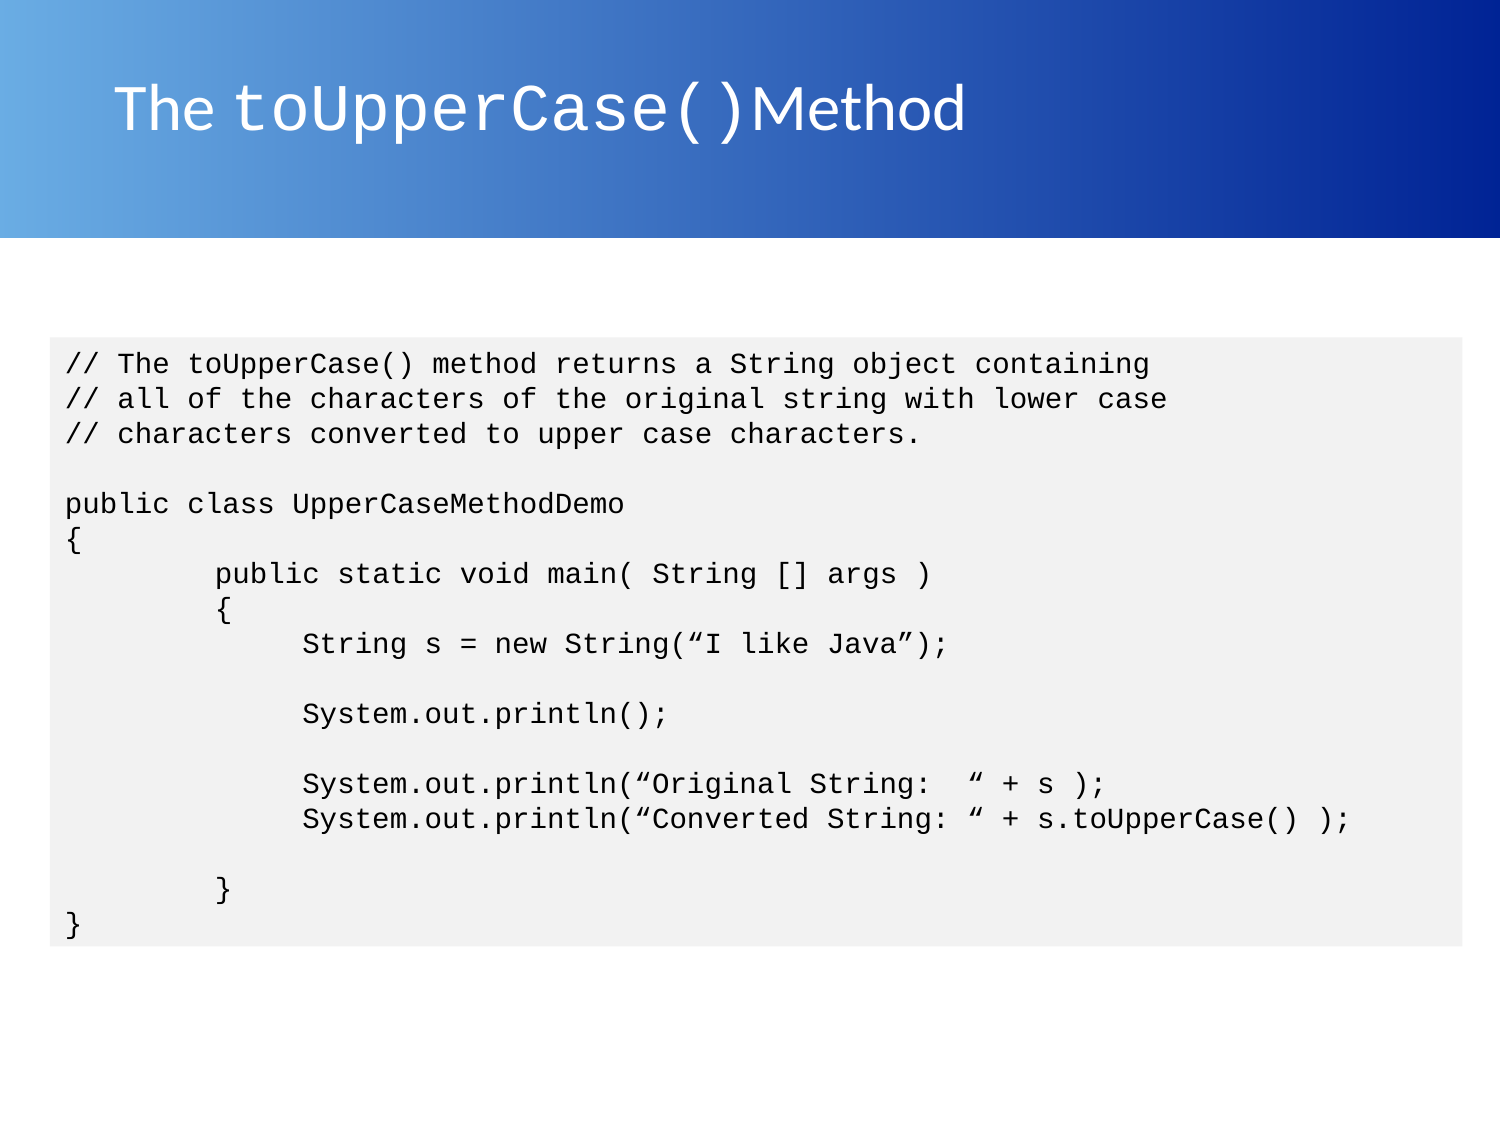

# The toUpperCase()Method

// The toUpperCase() method returns a String object containing
// all of the characters of the original string with lower case
// characters converted to upper case characters.

public class UpperCaseMethodDemo
{
	public static void main( String [] args )
	{
	     String s = new String(“I like Java”);

	     System.out.println();

	     System.out.println(“Original String:  “ + s );
	     System.out.println(“Converted String: “ + s.toUpperCase() );

	}
}